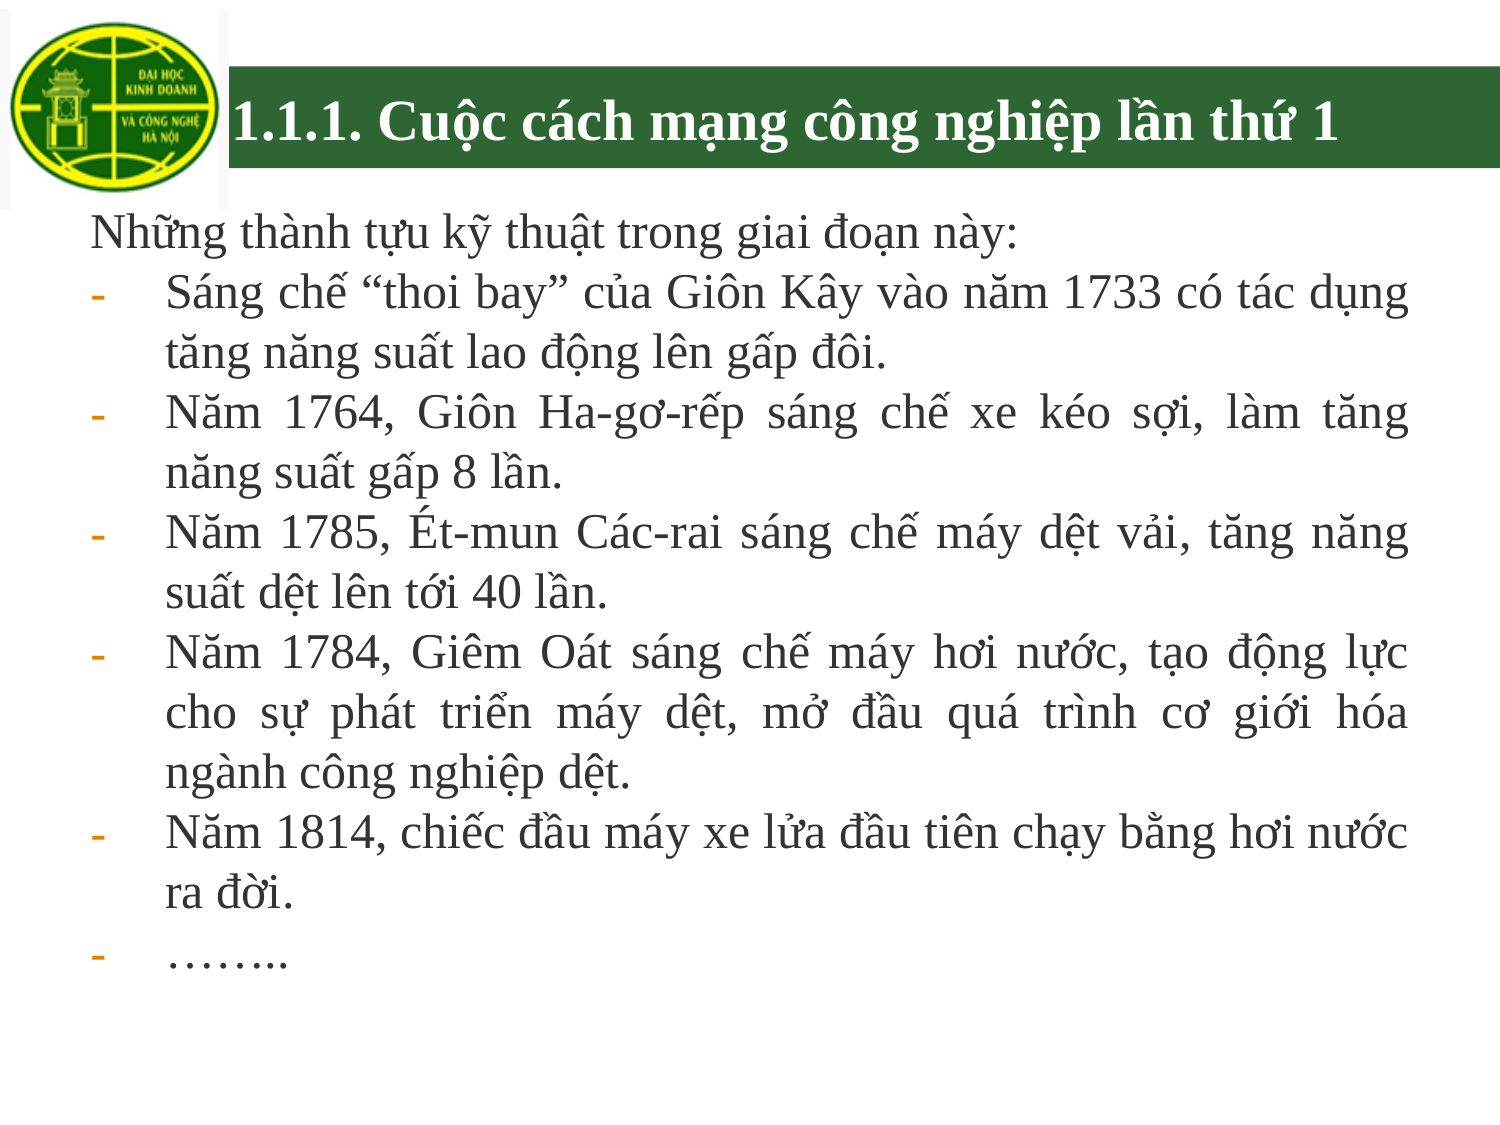

# 1.1.1. Cuộc cách mạng công nghiệp lần thứ 1
Những thành tựu kỹ thuật trong giai đoạn này:
Sáng chế “thoi bay” của Giôn Kây vào năm 1733 có tác dụng tăng năng suất lao động lên gấp đôi.
Năm 1764, Giôn Ha-gơ-rếp sáng chế xe kéo sợi, làm tăng năng suất gấp 8 lần.
Năm 1785, Ét-mun Các-rai sáng chế máy dệt vải, tăng năng suất dệt lên tới 40 lần.
Năm 1784, Giêm Oát sáng chế máy hơi nước, tạo động lực cho sự phát triển máy dệt, mở đầu quá trình cơ giới hóa ngành công nghiệp dệt.
Năm 1814, chiếc đầu máy xe lửa đầu tiên chạy bằng hơi nước ra đời.
……..